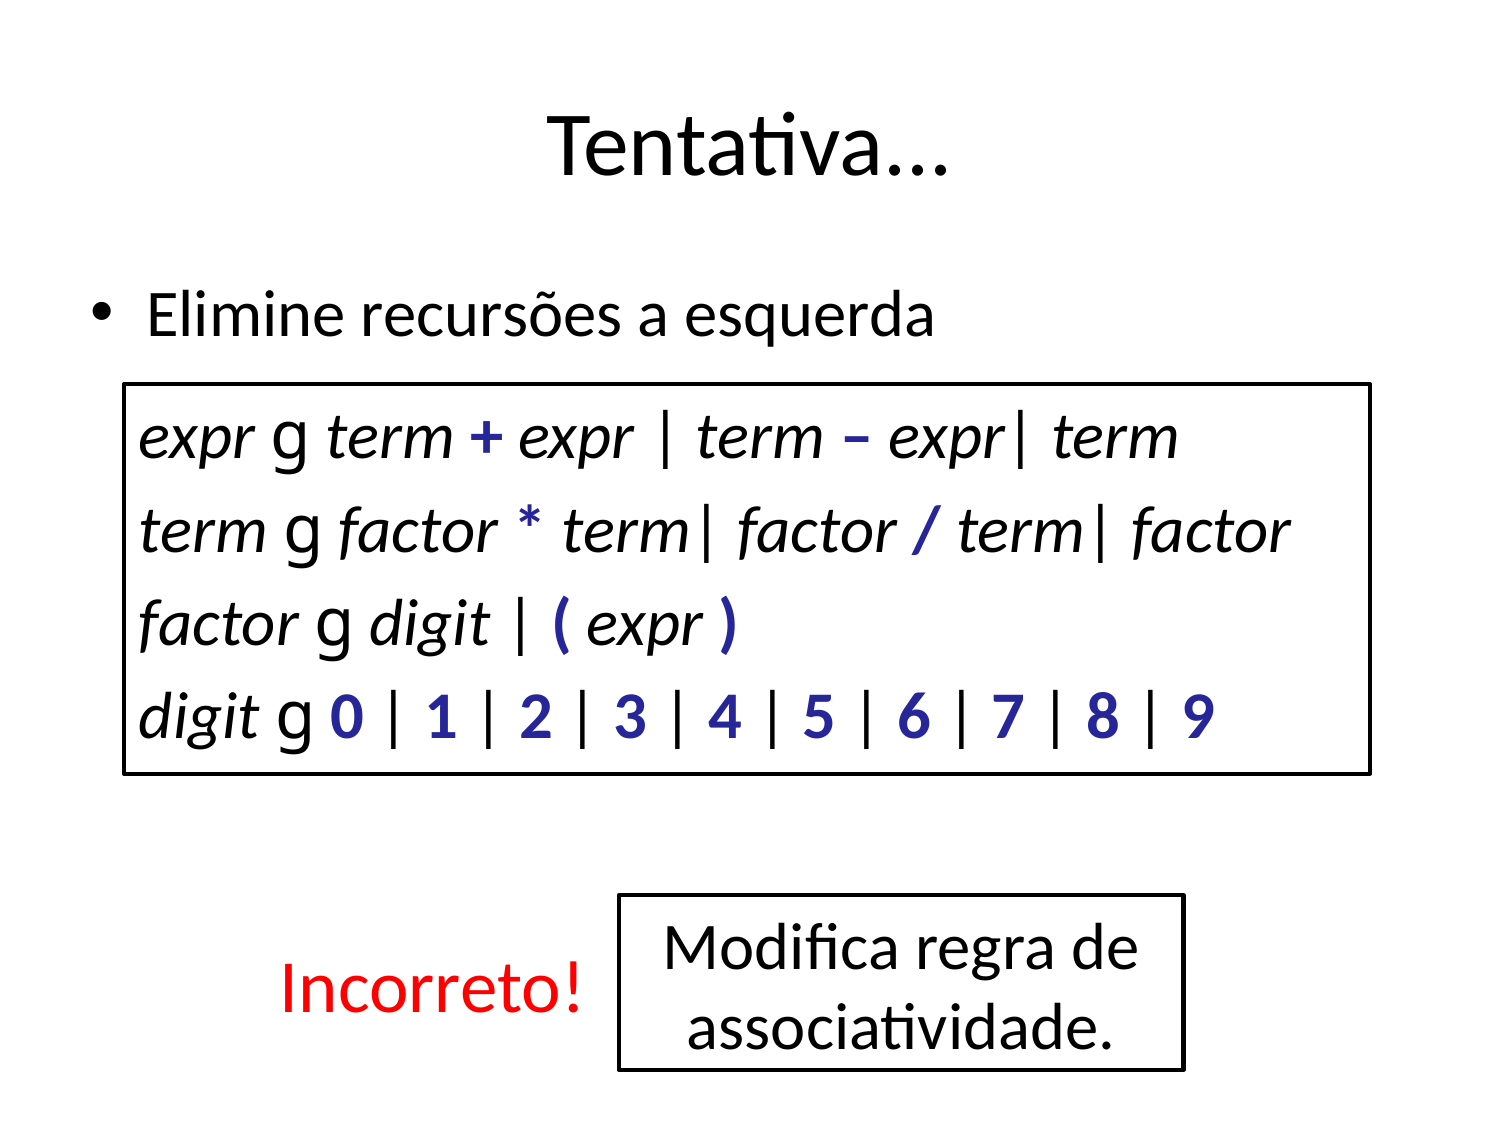

# Tentativa...
Elimine recursões a esquerda
expr g term + expr | term – expr| term
term g factor * term| factor / term| factor
factor g digit | ( expr )
digit g 0 | 1 | 2 | 3 | 4 | 5 | 6 | 7 | 8 | 9
Modifica regra de associatividade.
Incorreto!